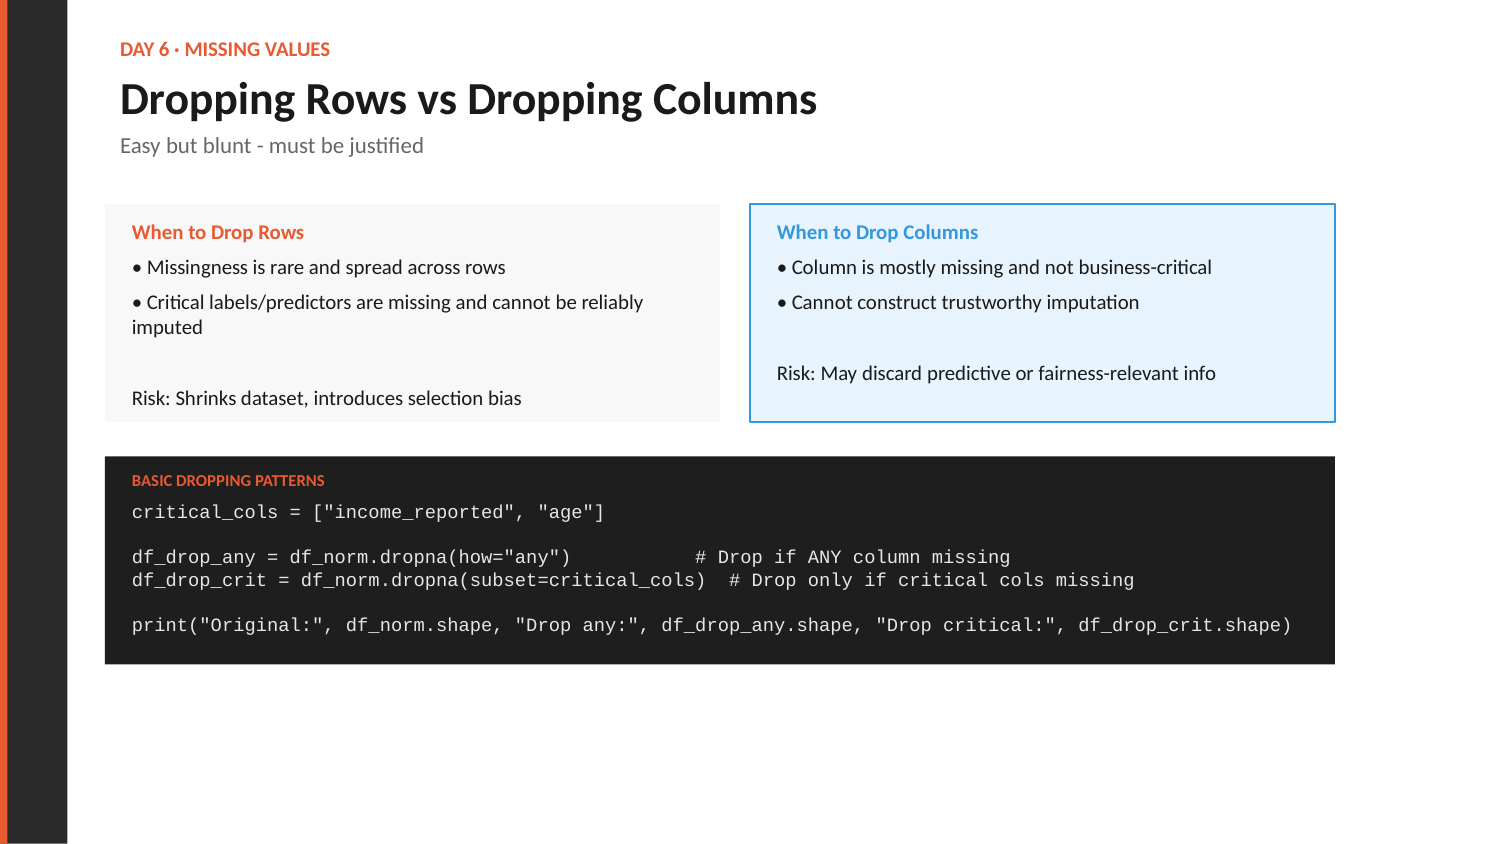

DAY 6 · MISSING VALUES
Dropping Rows vs Dropping Columns
Easy but blunt - must be justified

When to Drop Rows
When to Drop Columns
• Missingness is rare and spread across rows
• Critical labels/predictors are missing and cannot be reliably imputed

Risk: Shrinks dataset, introduces selection bias
• Column is mostly missing and not business-critical
• Cannot construct trustworthy imputation

Risk: May discard predictive or fairness-relevant info

BASIC DROPPING PATTERNS
critical_cols = ["income_reported", "age"]

df_drop_any = df_norm.dropna(how="any")           # Drop if ANY column missing
df_drop_crit = df_norm.dropna(subset=critical_cols)  # Drop only if critical cols missing

print("Original:", df_norm.shape, "Drop any:", df_drop_any.shape, "Drop critical:", df_drop_crit.shape)